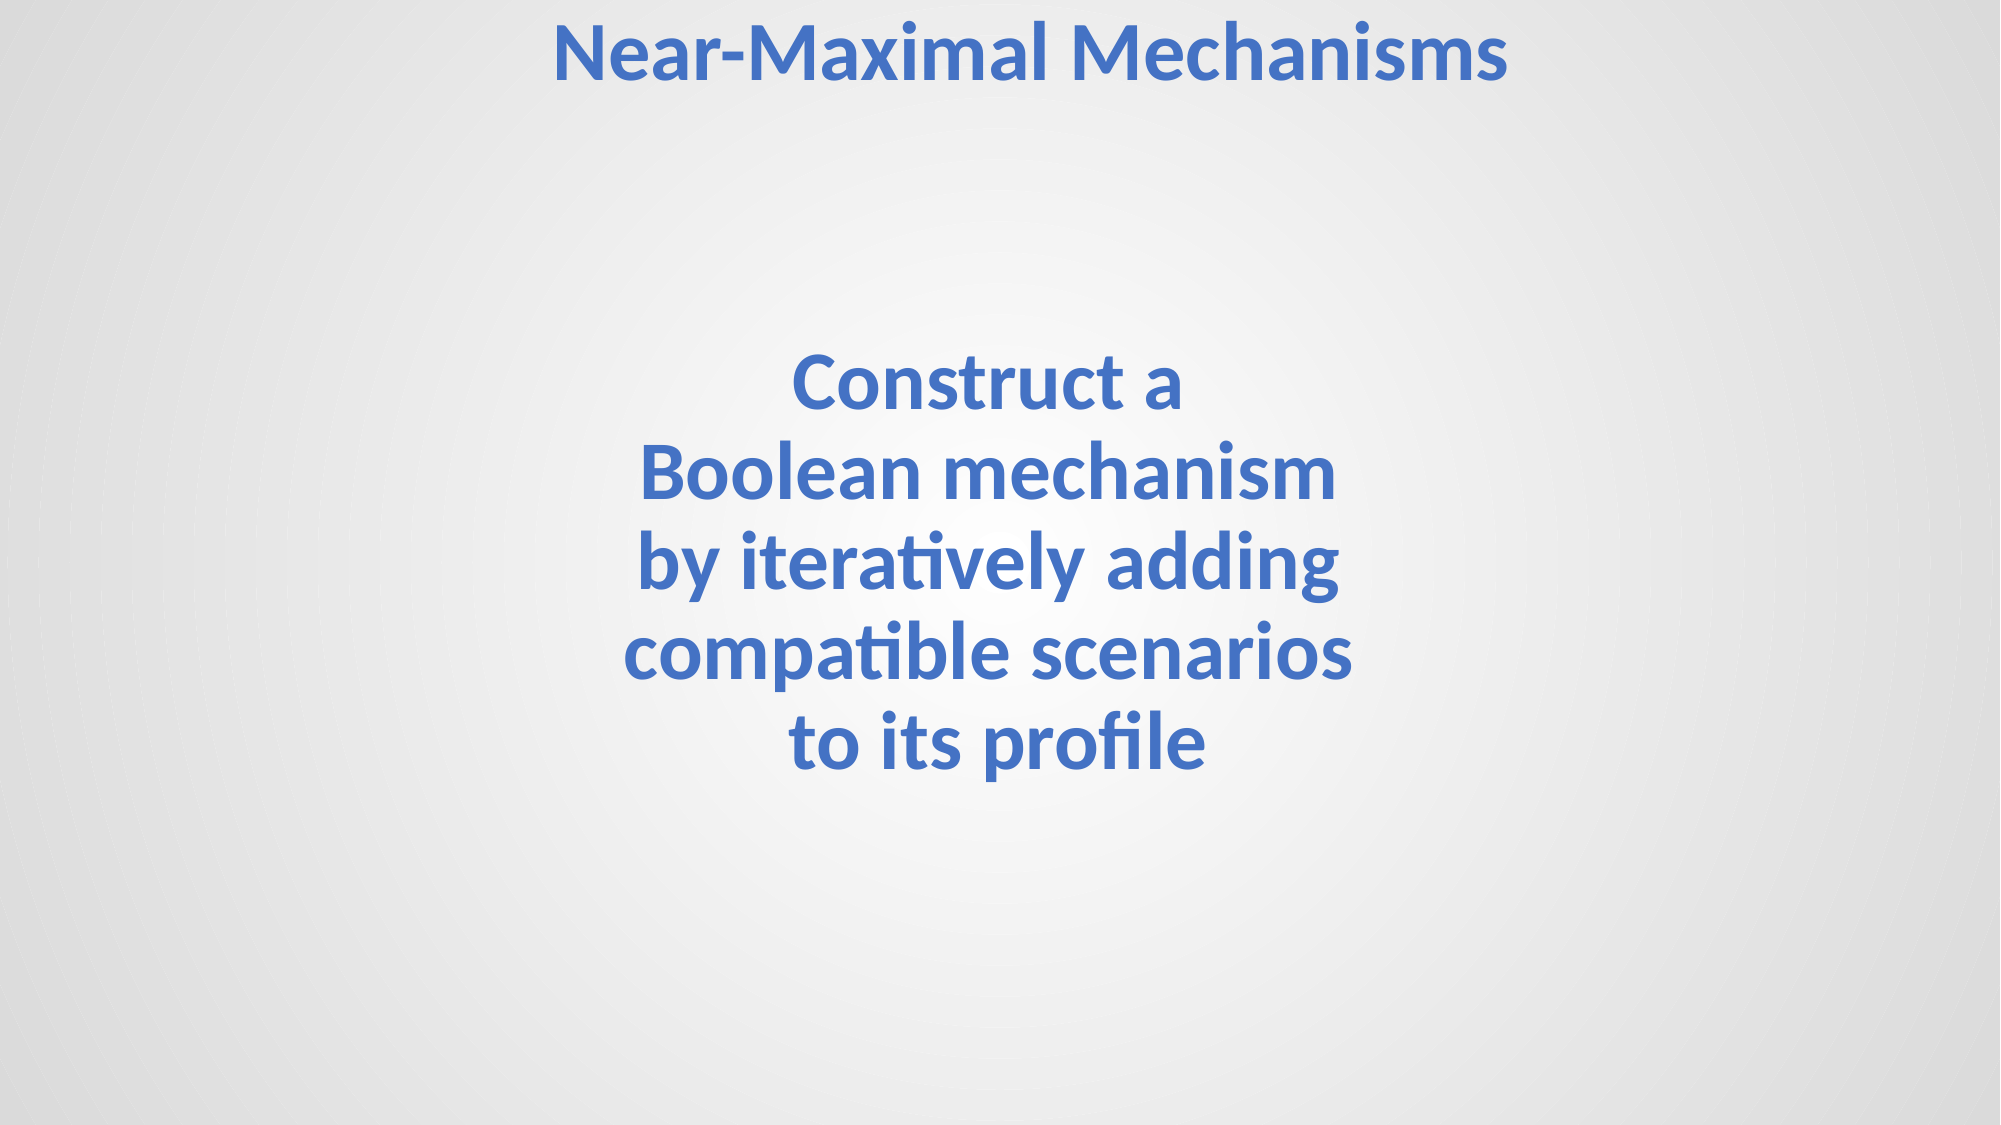

# Near-Maximal Mechanisms
Construct a
Boolean mechanism
by iteratively adding
compatible scenarios
to its profile